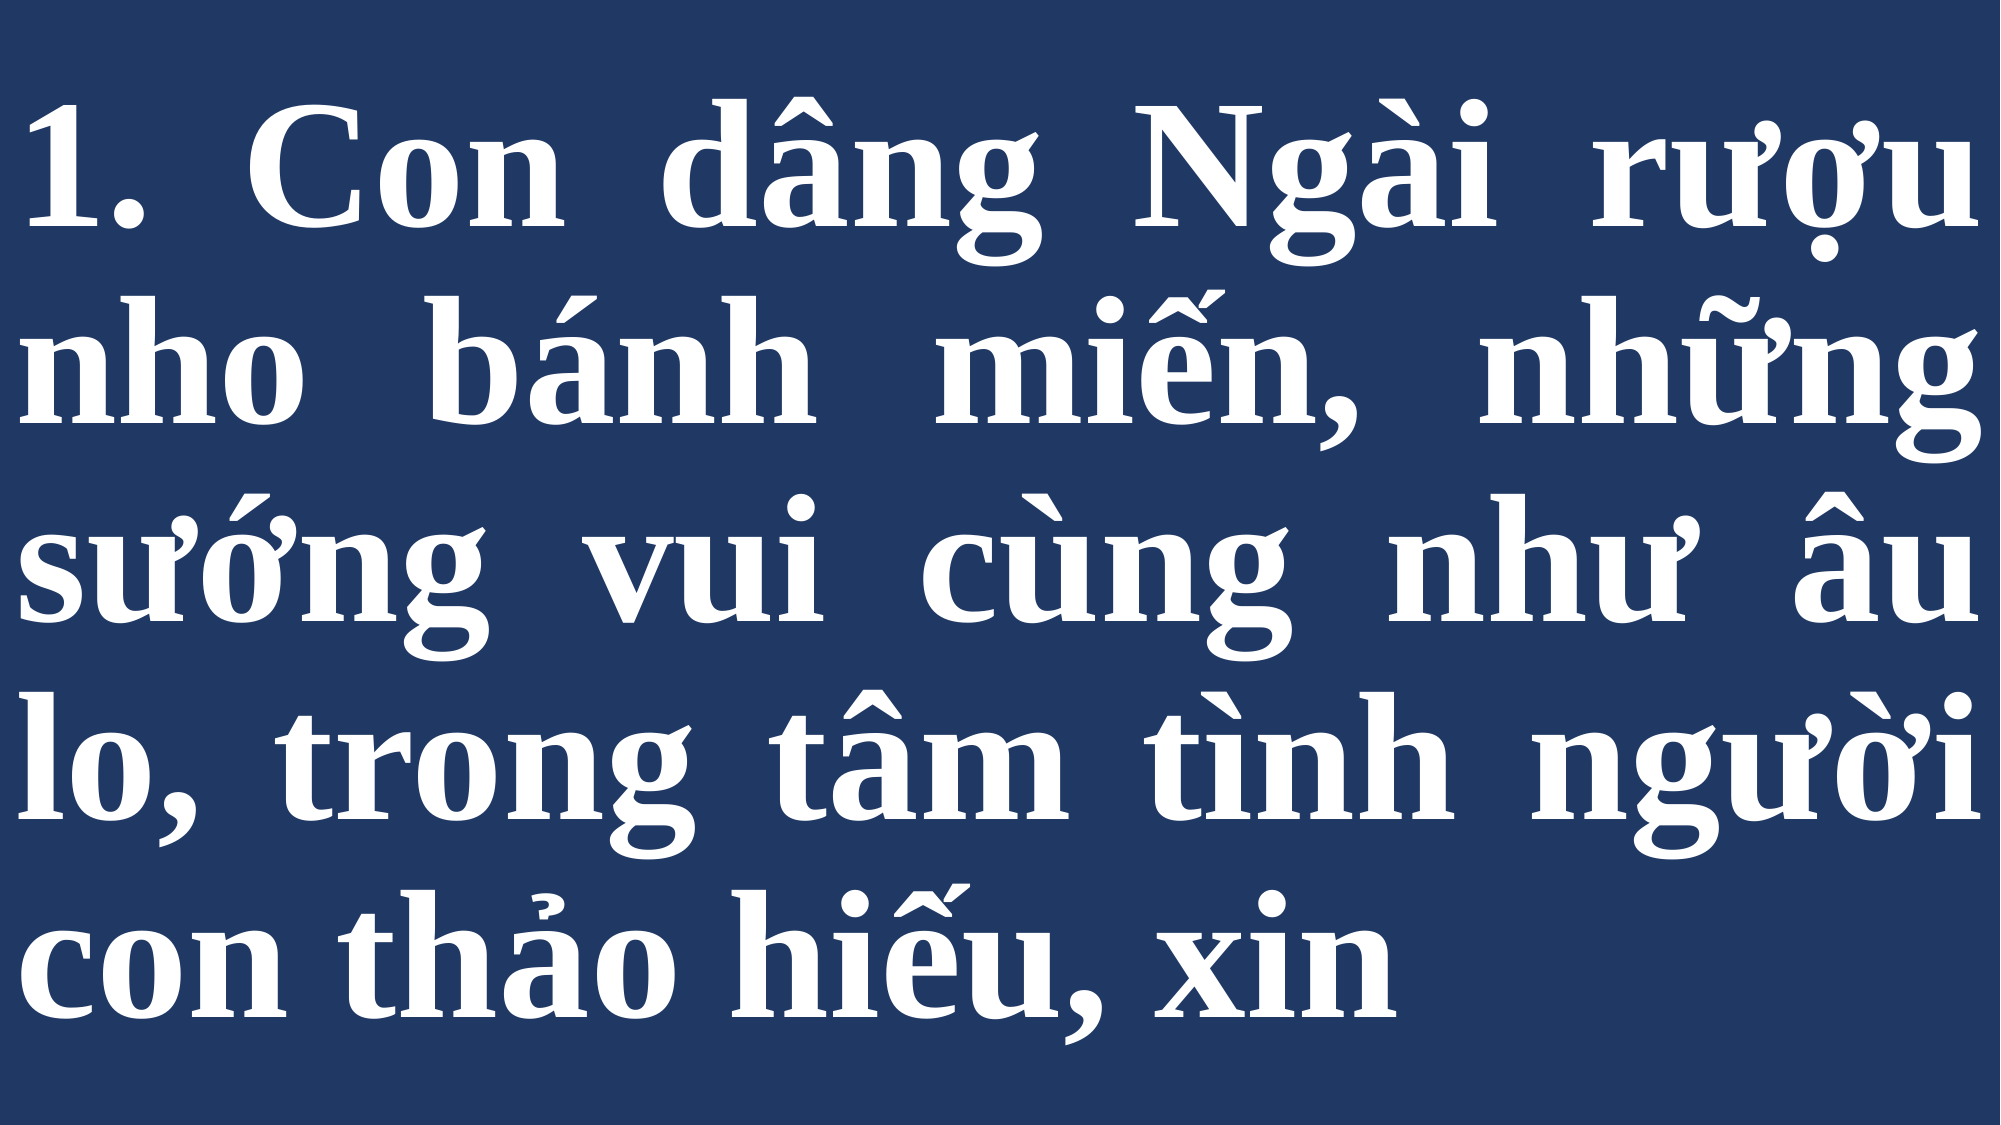

# 1. Con dâng Ngài rượu nho bánh miến, những sướng vui cùng như âu lo, trong tâm tình người con thảo hiếu, xin